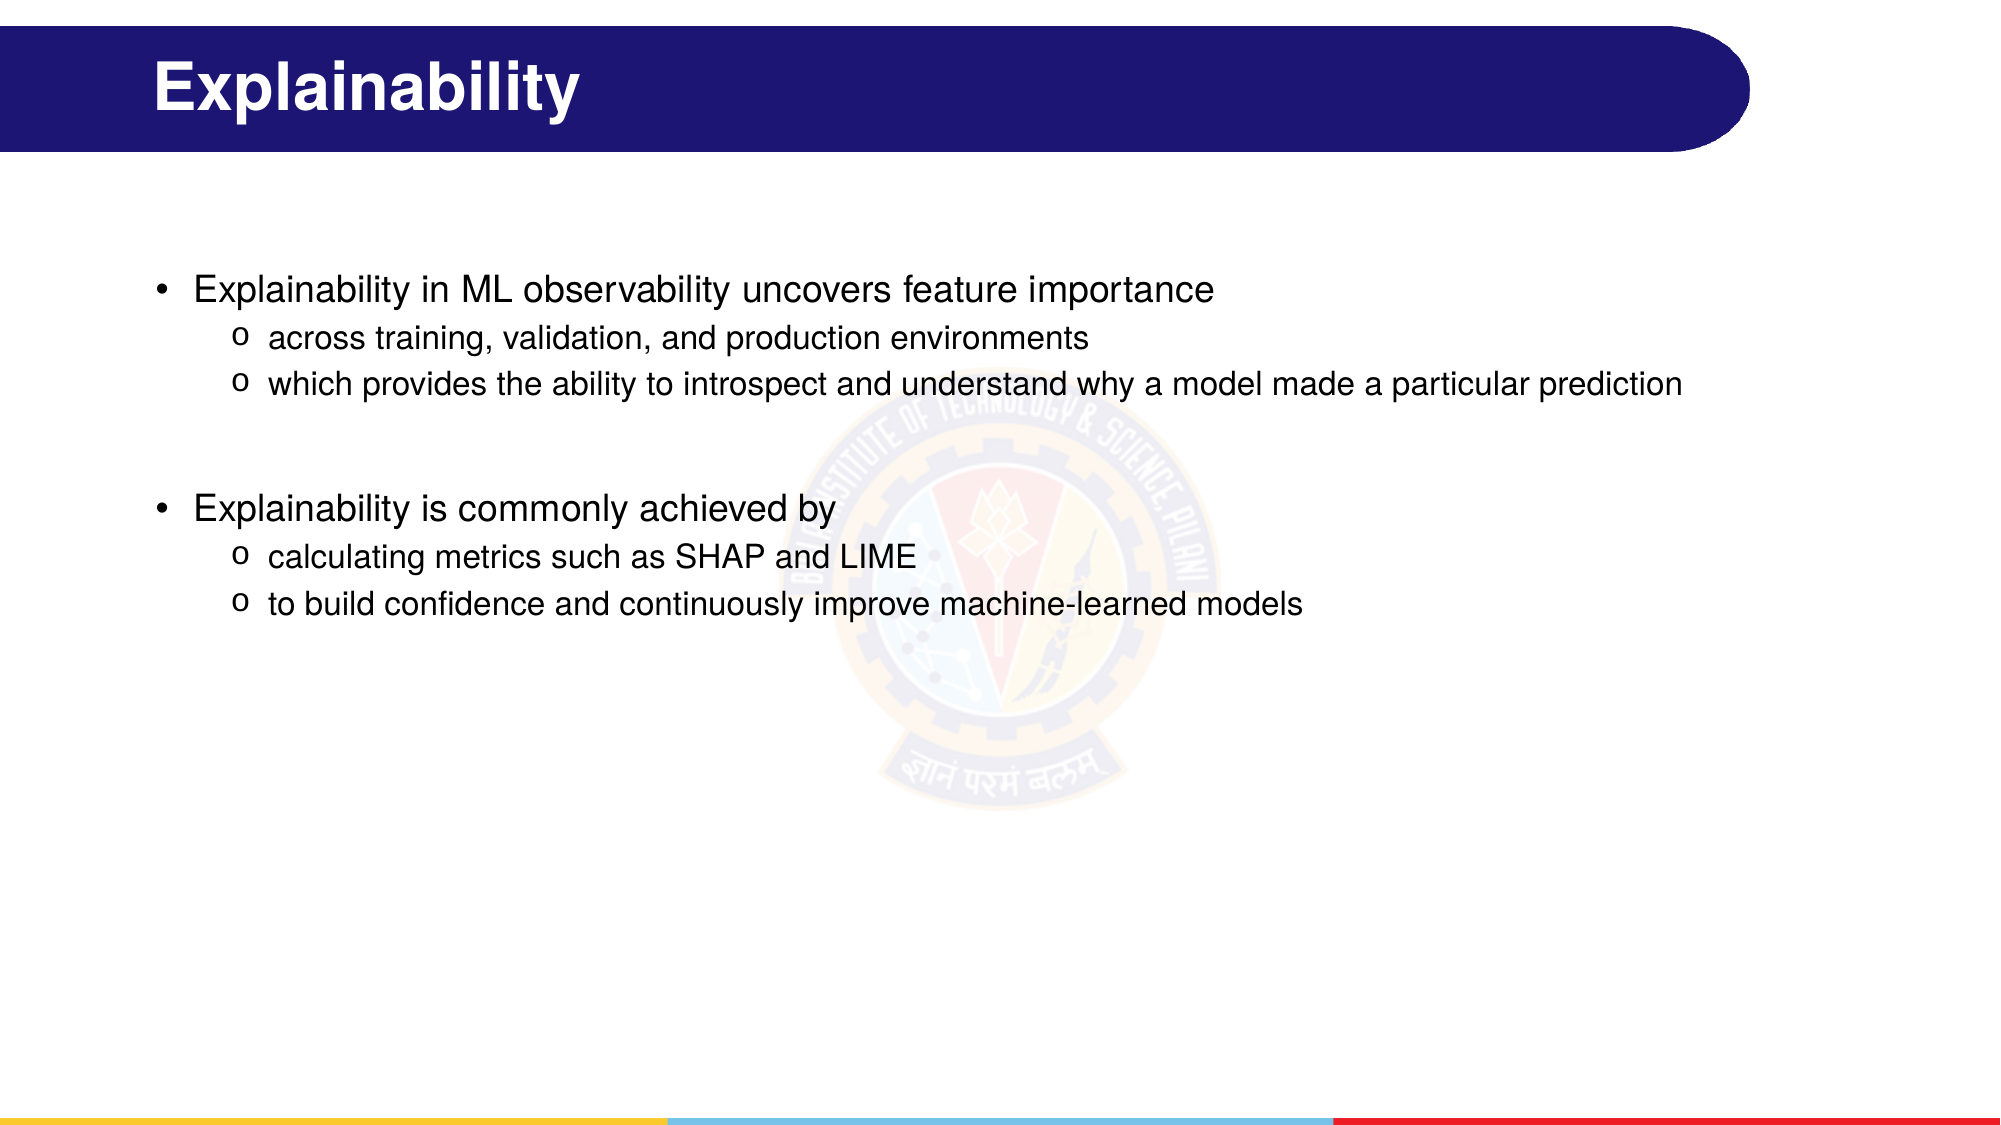

# Explainability

Explainability in ML observability uncovers feature importance
across training, validation, and production environments
which provides the ability to introspect and understand why a model made a particular prediction

Explainability is commonly achieved by
calculating metrics such as SHAP and LIME
to build confidence and continuously improve machine-learned models